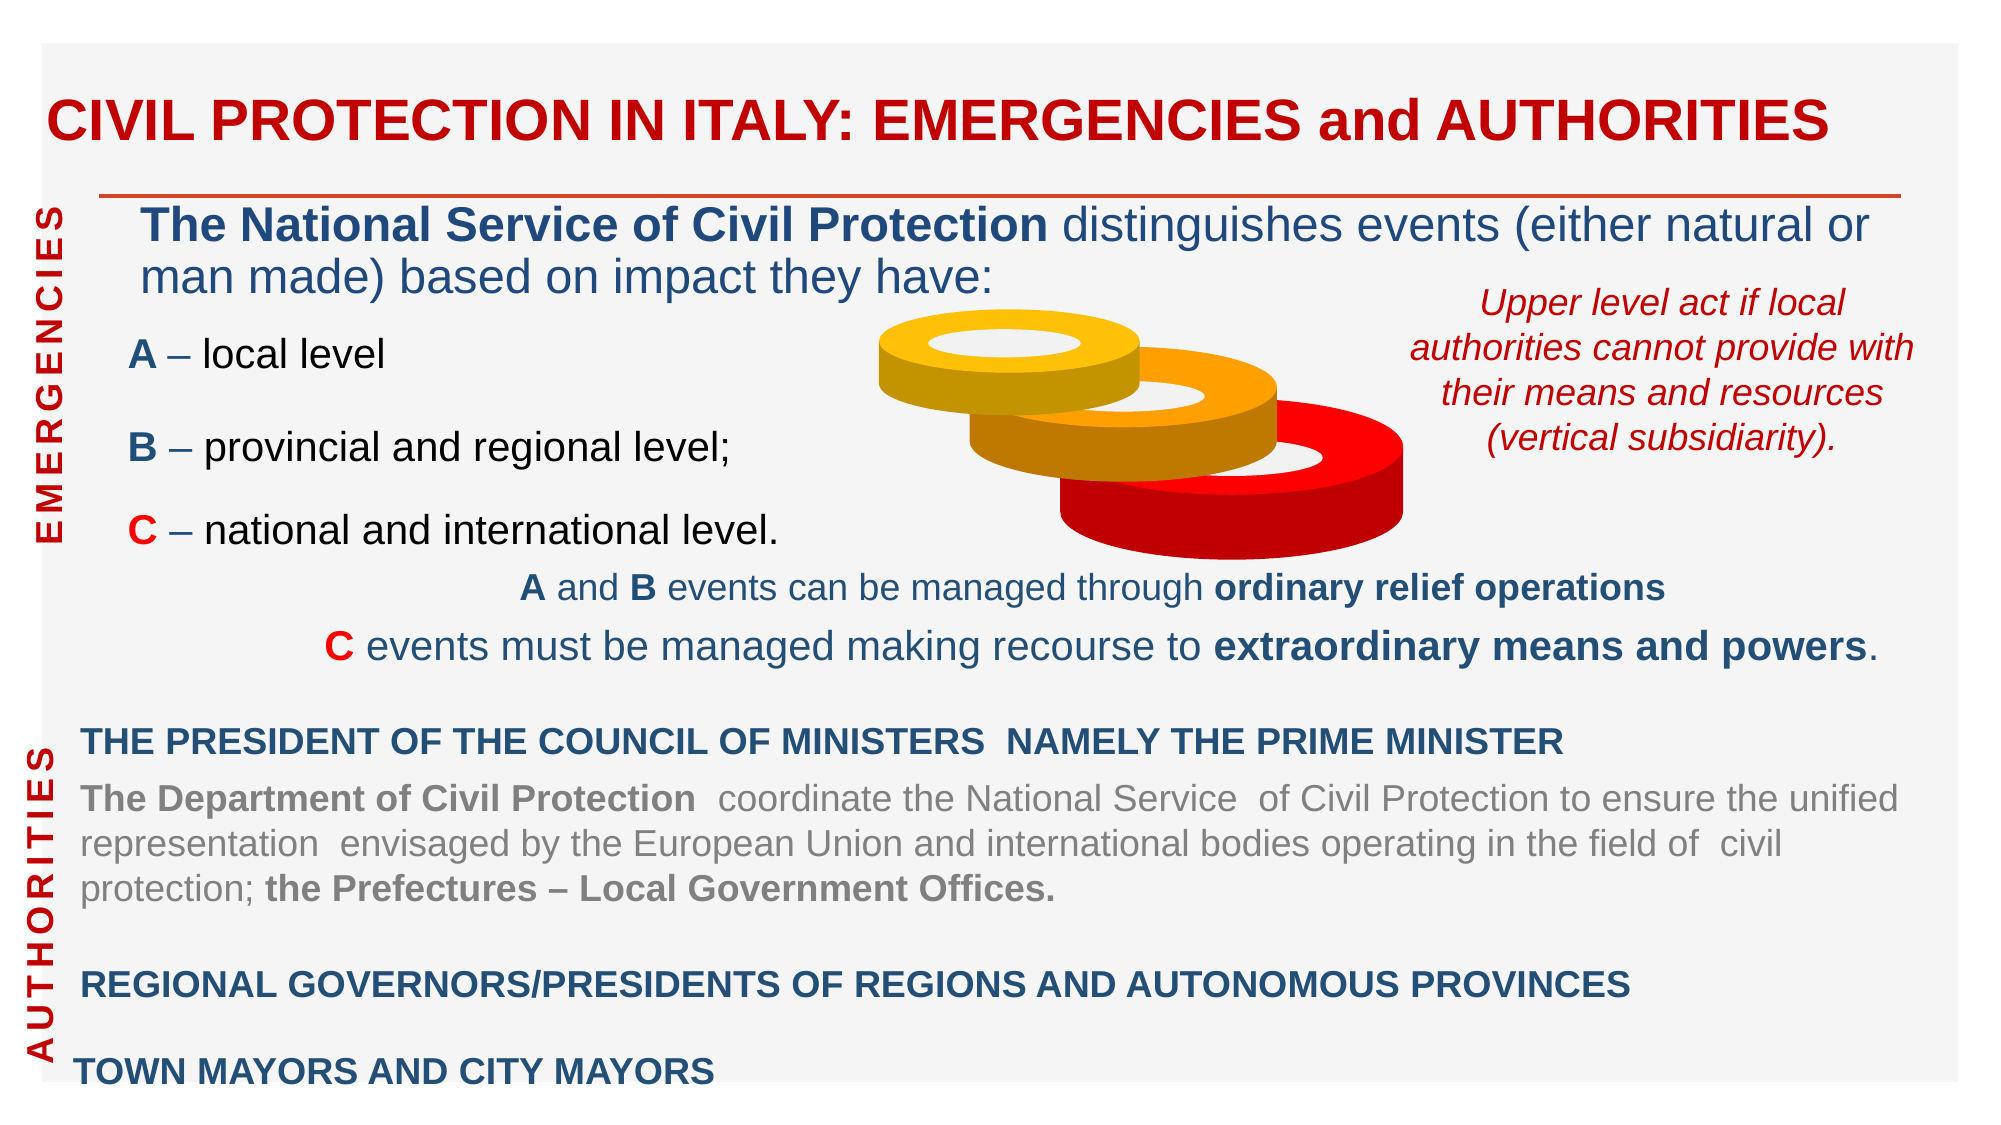

CIVIL PROTECTION IN ITALY: EMERGENCIES and AUTHORITIES
The National Service of Civil Protection distinguishes events (either natural or man made) based on impact they have:
Upper level act if local authorities cannot provide with their means and resources (vertical subsidiarity).

A – local level
EMERGENCIES

B – provincial and regional level;
C – national and international level.
A and B events can be managed through ordinary relief operations
C events must be managed making recourse to extraordinary means and powers.
THE PRESIDENT OF THE COUNCIL OF MINISTERS  NAMELY THE PRIME MINISTER
The Department of Civil Protection  coordinate the National Service  of Civil Protection to ensure the unified representation  envisaged by the European Union and international bodies operating in the field of  civil protection; the Prefectures – Local Government Offices.
AUTHORITIES
REGIONAL GOVERNORS/PRESIDENTS OF REGIONS AND AUTONOMOUS PROVINCES
 TOWN MAYORS AND CITY MAYORS